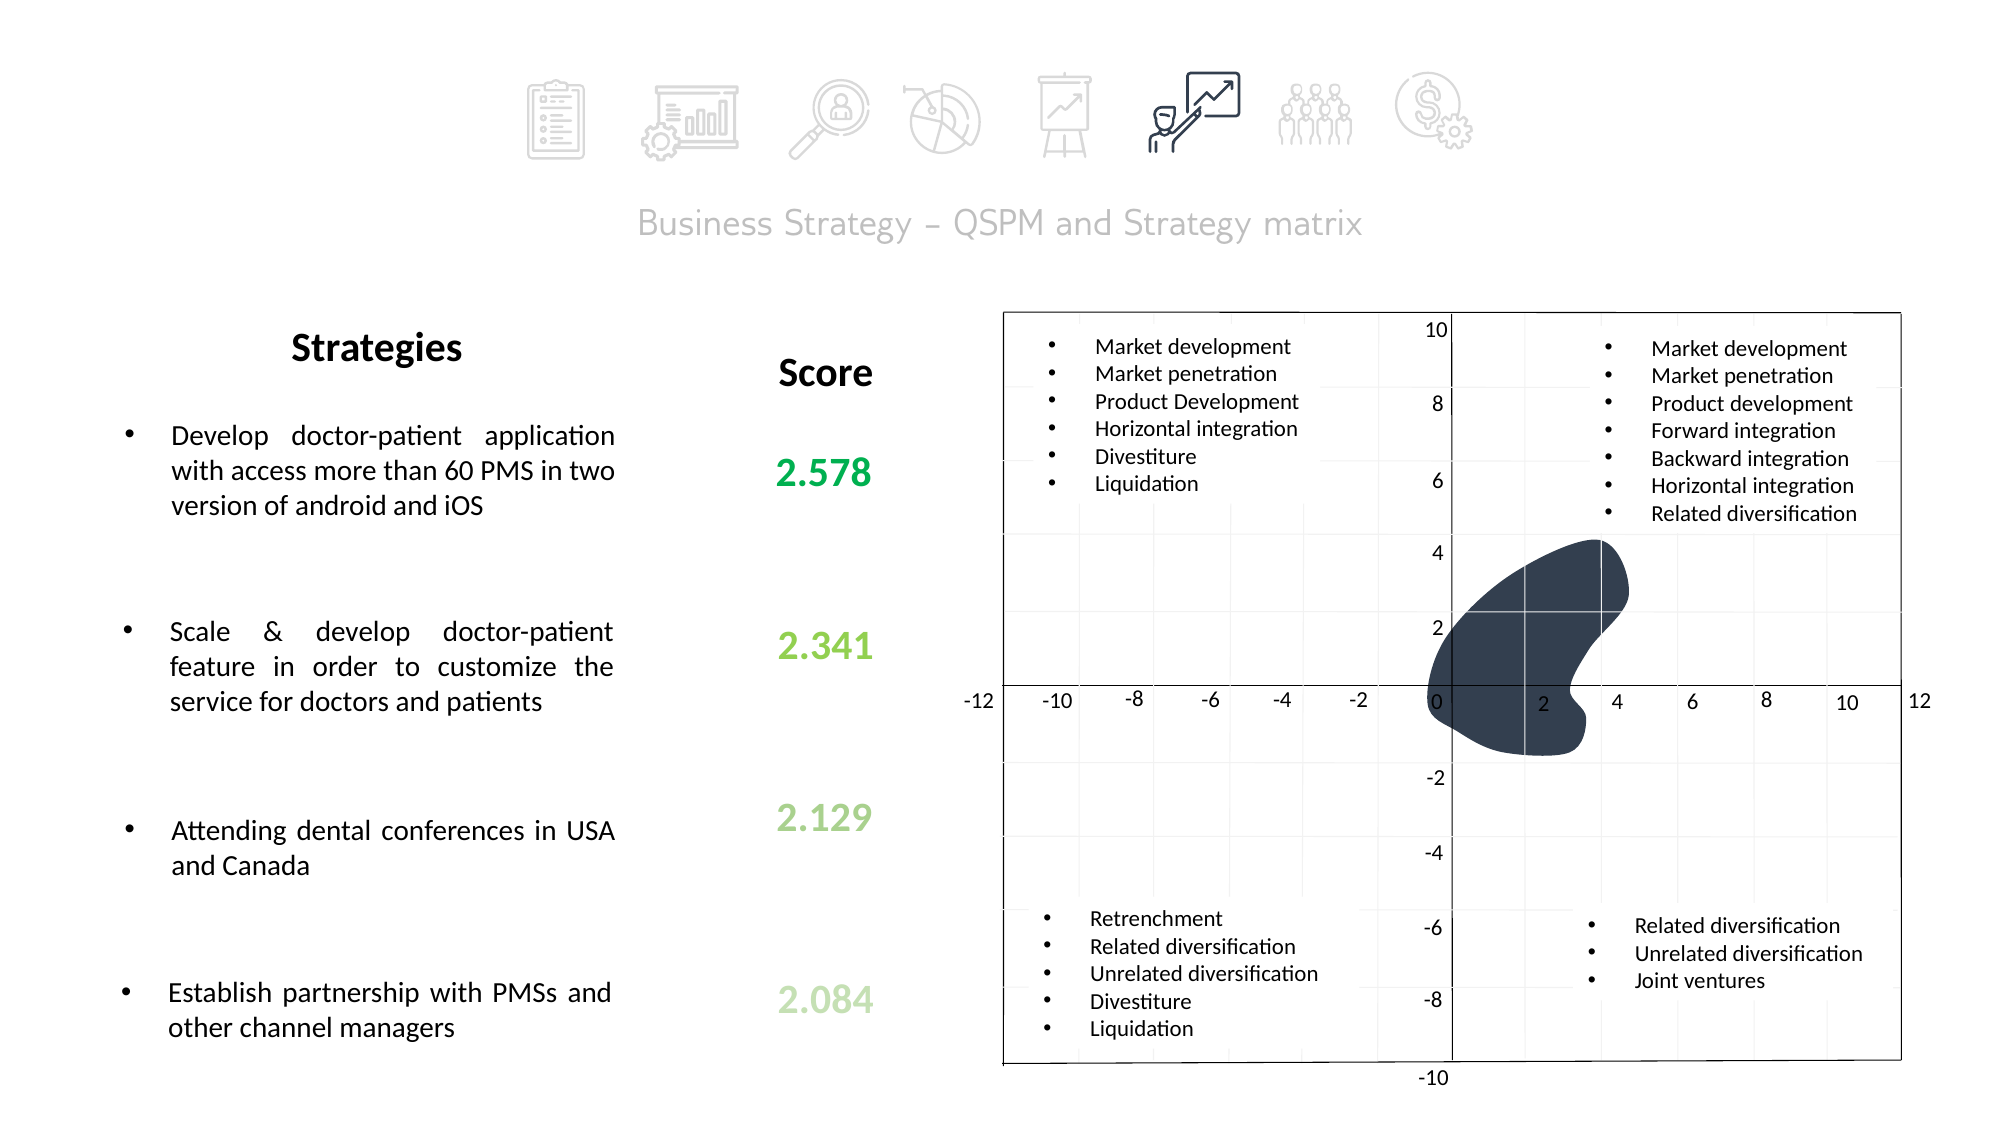

Business Strategy – QSPM and Strategy matrix
10
Strategies
Market development
Market penetration
Product Development
Horizontal integration
Divestiture
Liquidation
Market development
Market penetration
Product development
Forward integration
Backward integration
Horizontal integration
Related diversification
Score
8
Develop doctor-patient application with access more than 60 PMS in two version of android and iOS
2.578
6
4

Scale & develop doctor-patient feature in order to customize the service for doctors and patients
2
2.341
-8
-4
8
-6
-2
-12
12
-10
6
0
4
10
2
-2
2.129
Attending dental conferences in USA and Canada
-4
Retrenchment
Related diversification
Unrelated diversification
Divestiture
Liquidation
Related diversification
Unrelated diversification
Joint ventures
-6
2.084
Establish partnership with PMSs and other channel managers
-8
-10